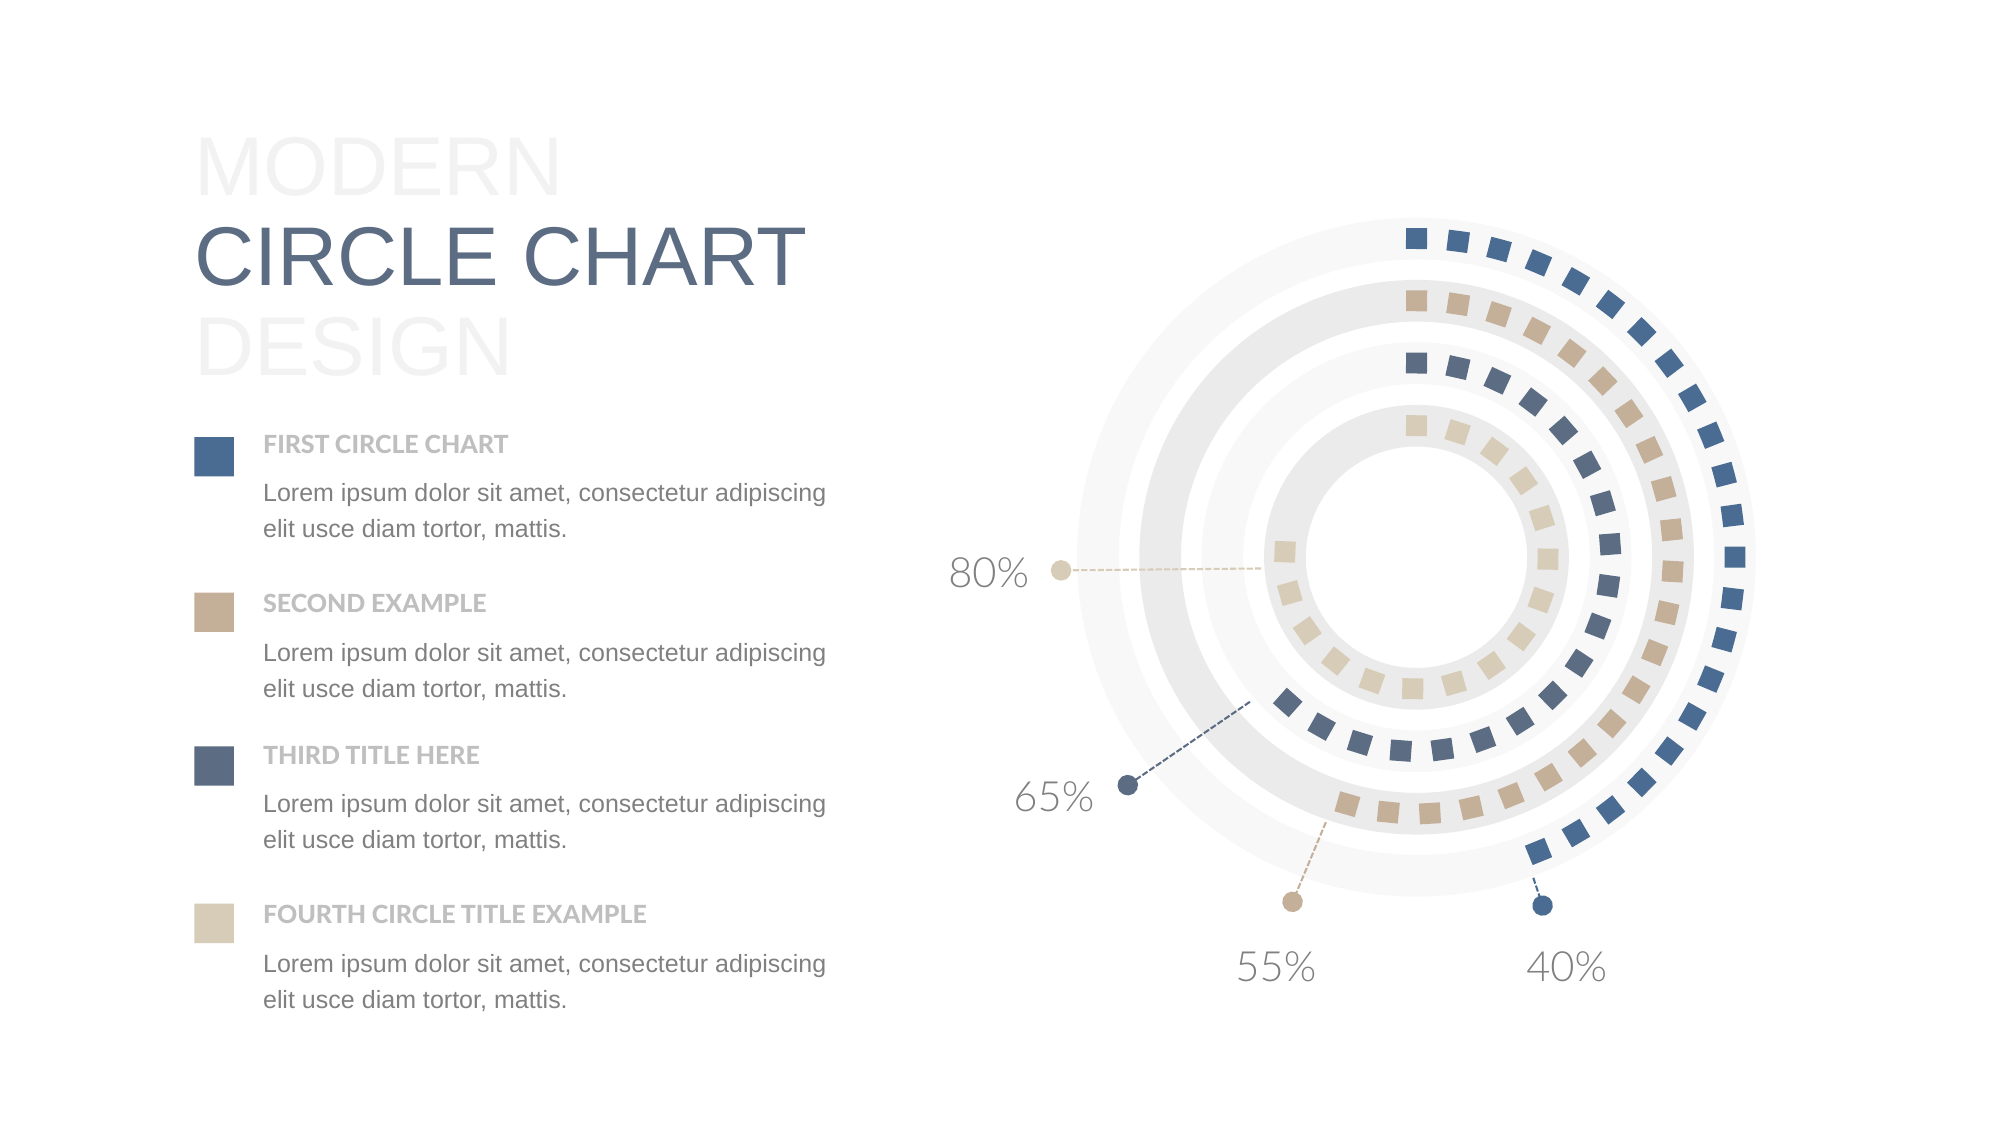

MODERN CIRCLE CHART DESIGN

first circle chart

Lorem ipsum dolor sit amet, consectetur adipiscing elit usce diam tortor, mattis.
80%
second example

Lorem ipsum dolor sit amet, consectetur adipiscing elit usce diam tortor, mattis.
third title here

65%
Lorem ipsum dolor sit amet, consectetur adipiscing elit usce diam tortor, mattis.
fourth circle title example

40%
55%
Lorem ipsum dolor sit amet, consectetur adipiscing elit usce diam tortor, mattis.